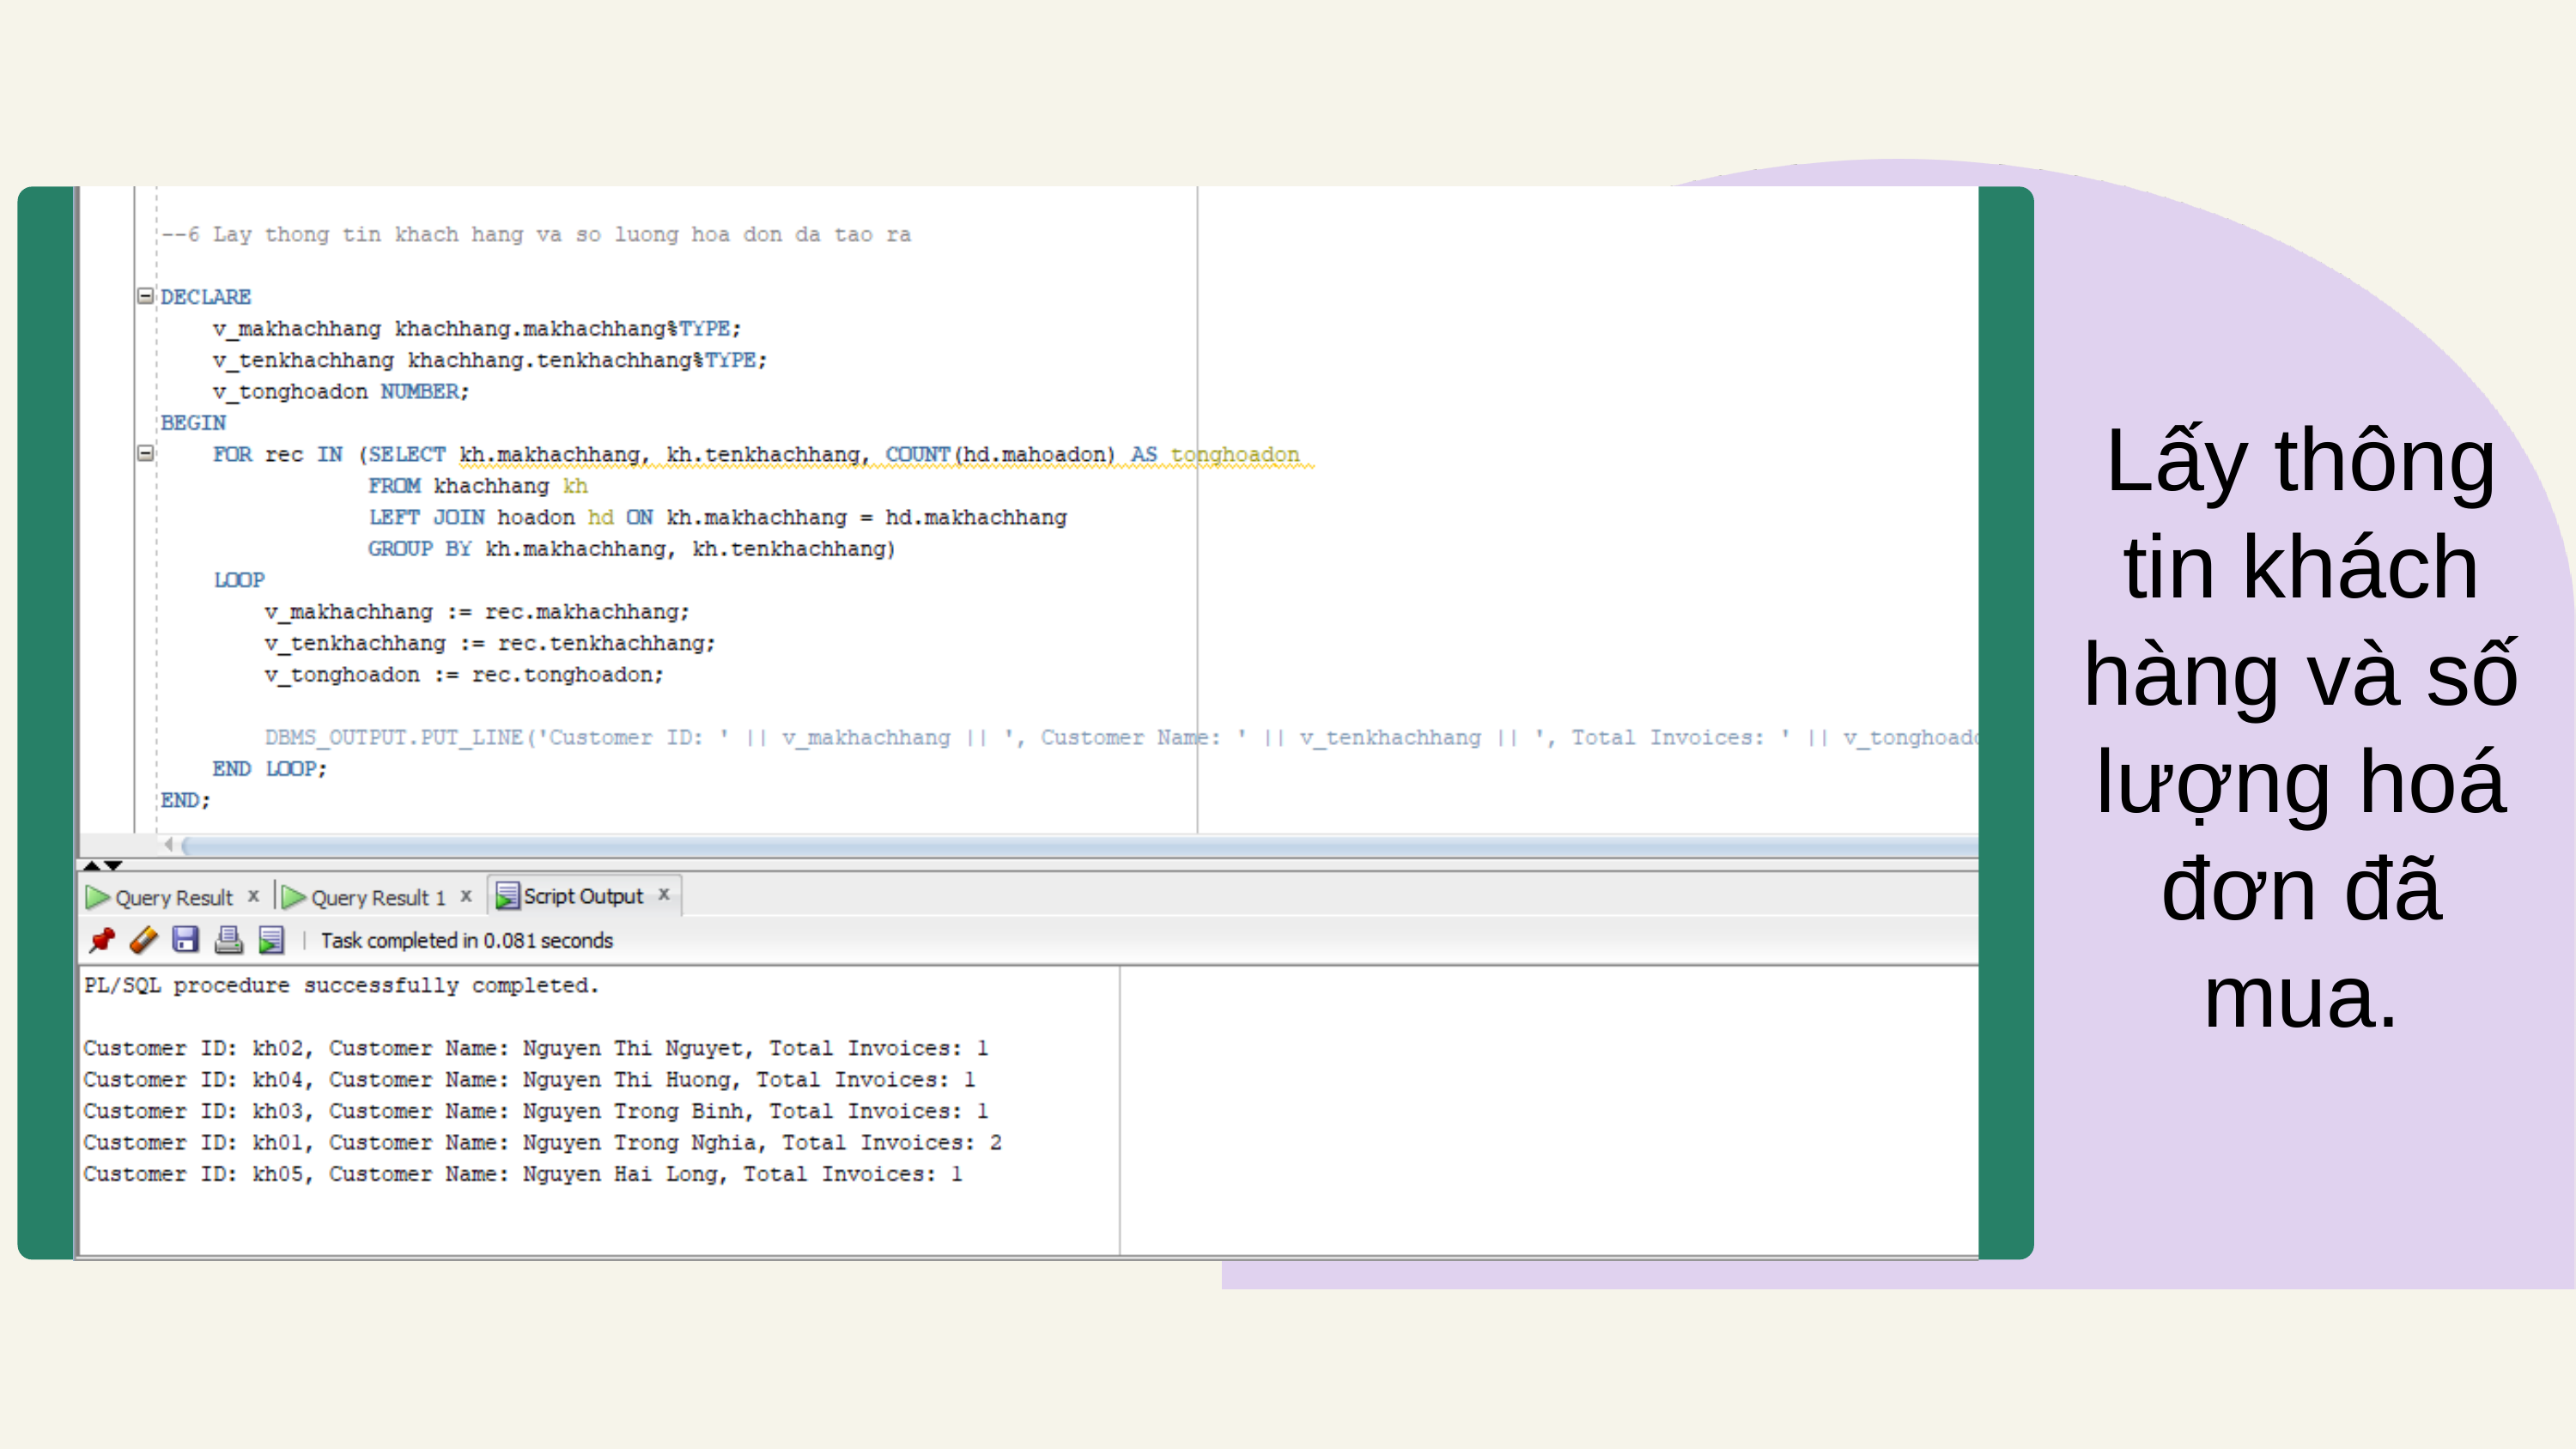

Lấy thông tin khách hàng và số lượng hoá đơn đã mua.